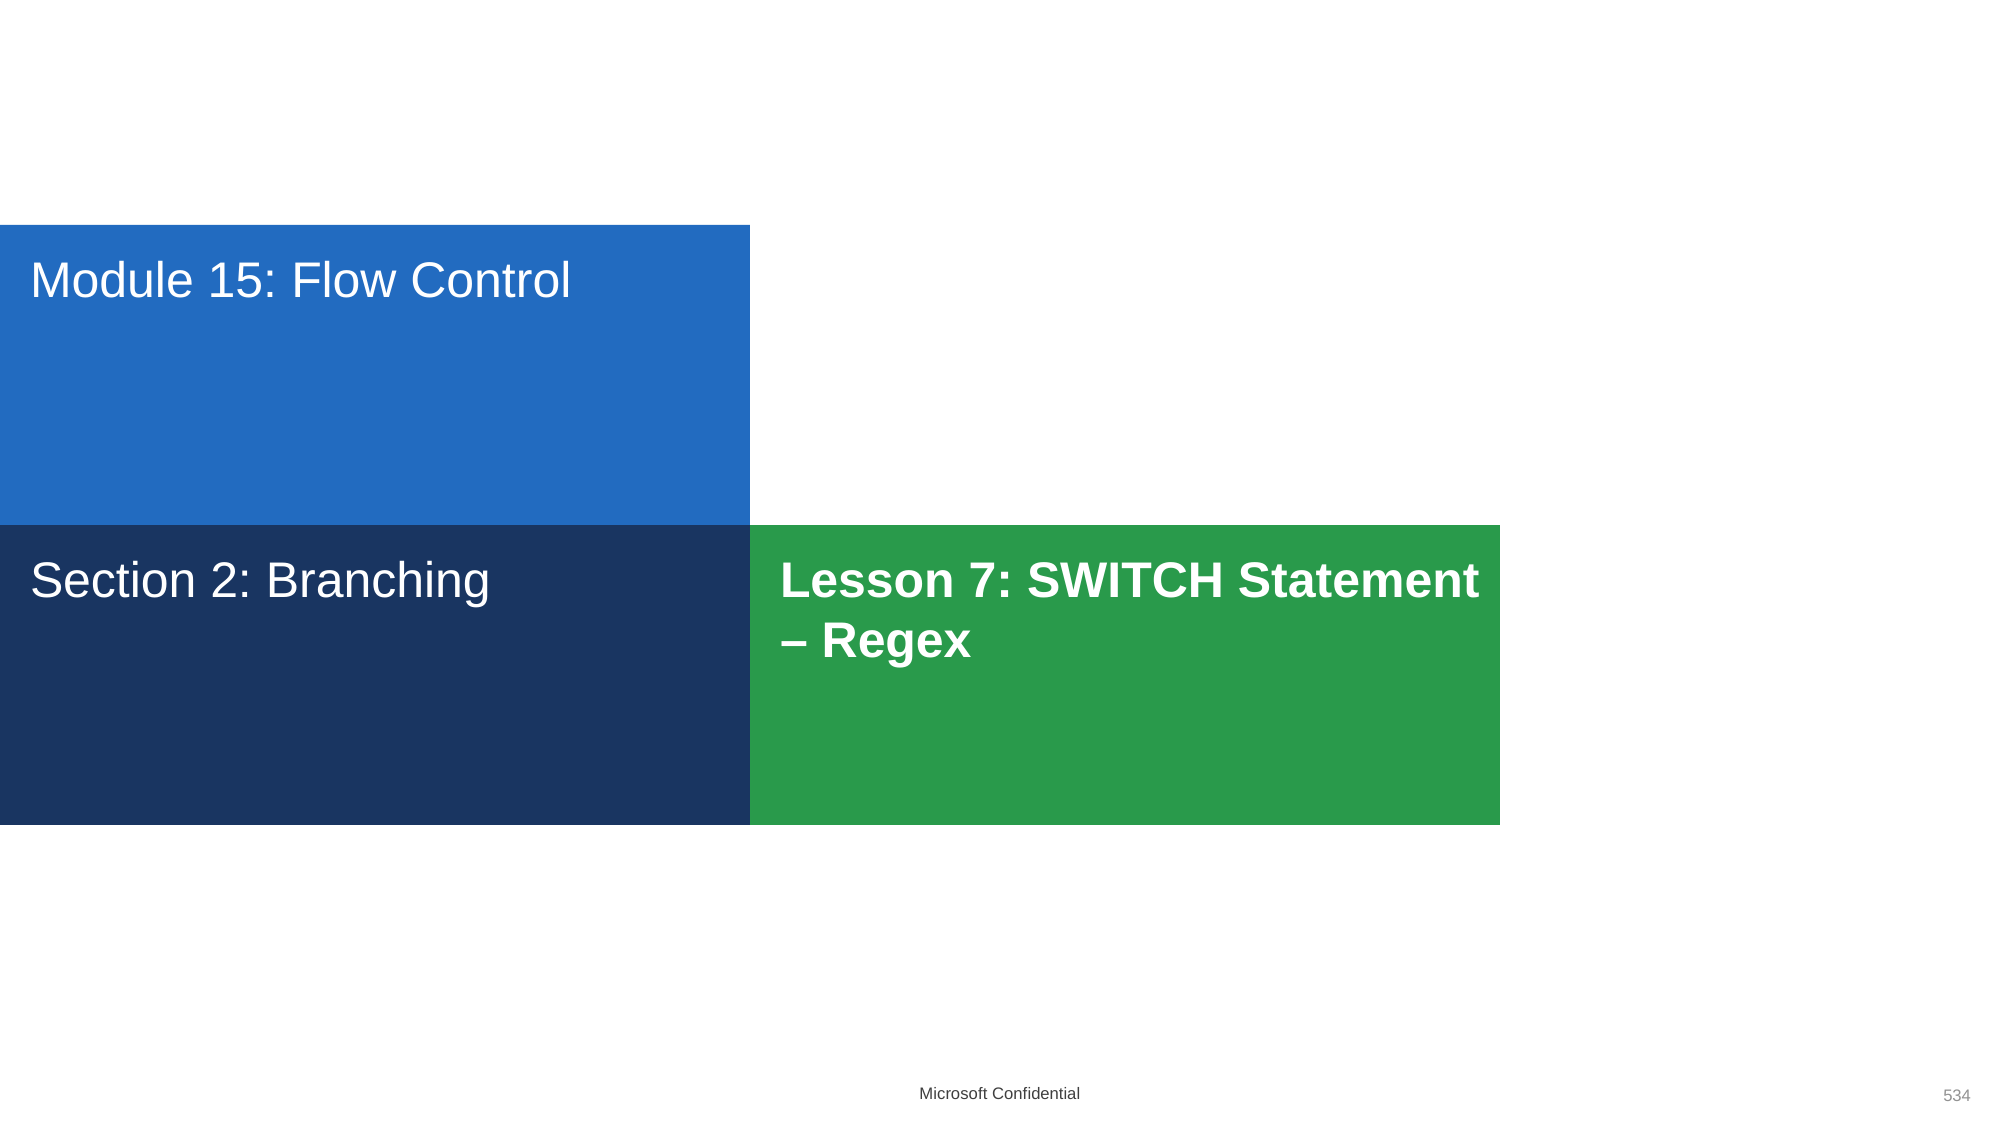

# Module 15: Flow Control
Section 2: Branching
Lesson 7: SWITCH Statement
– Regex
534